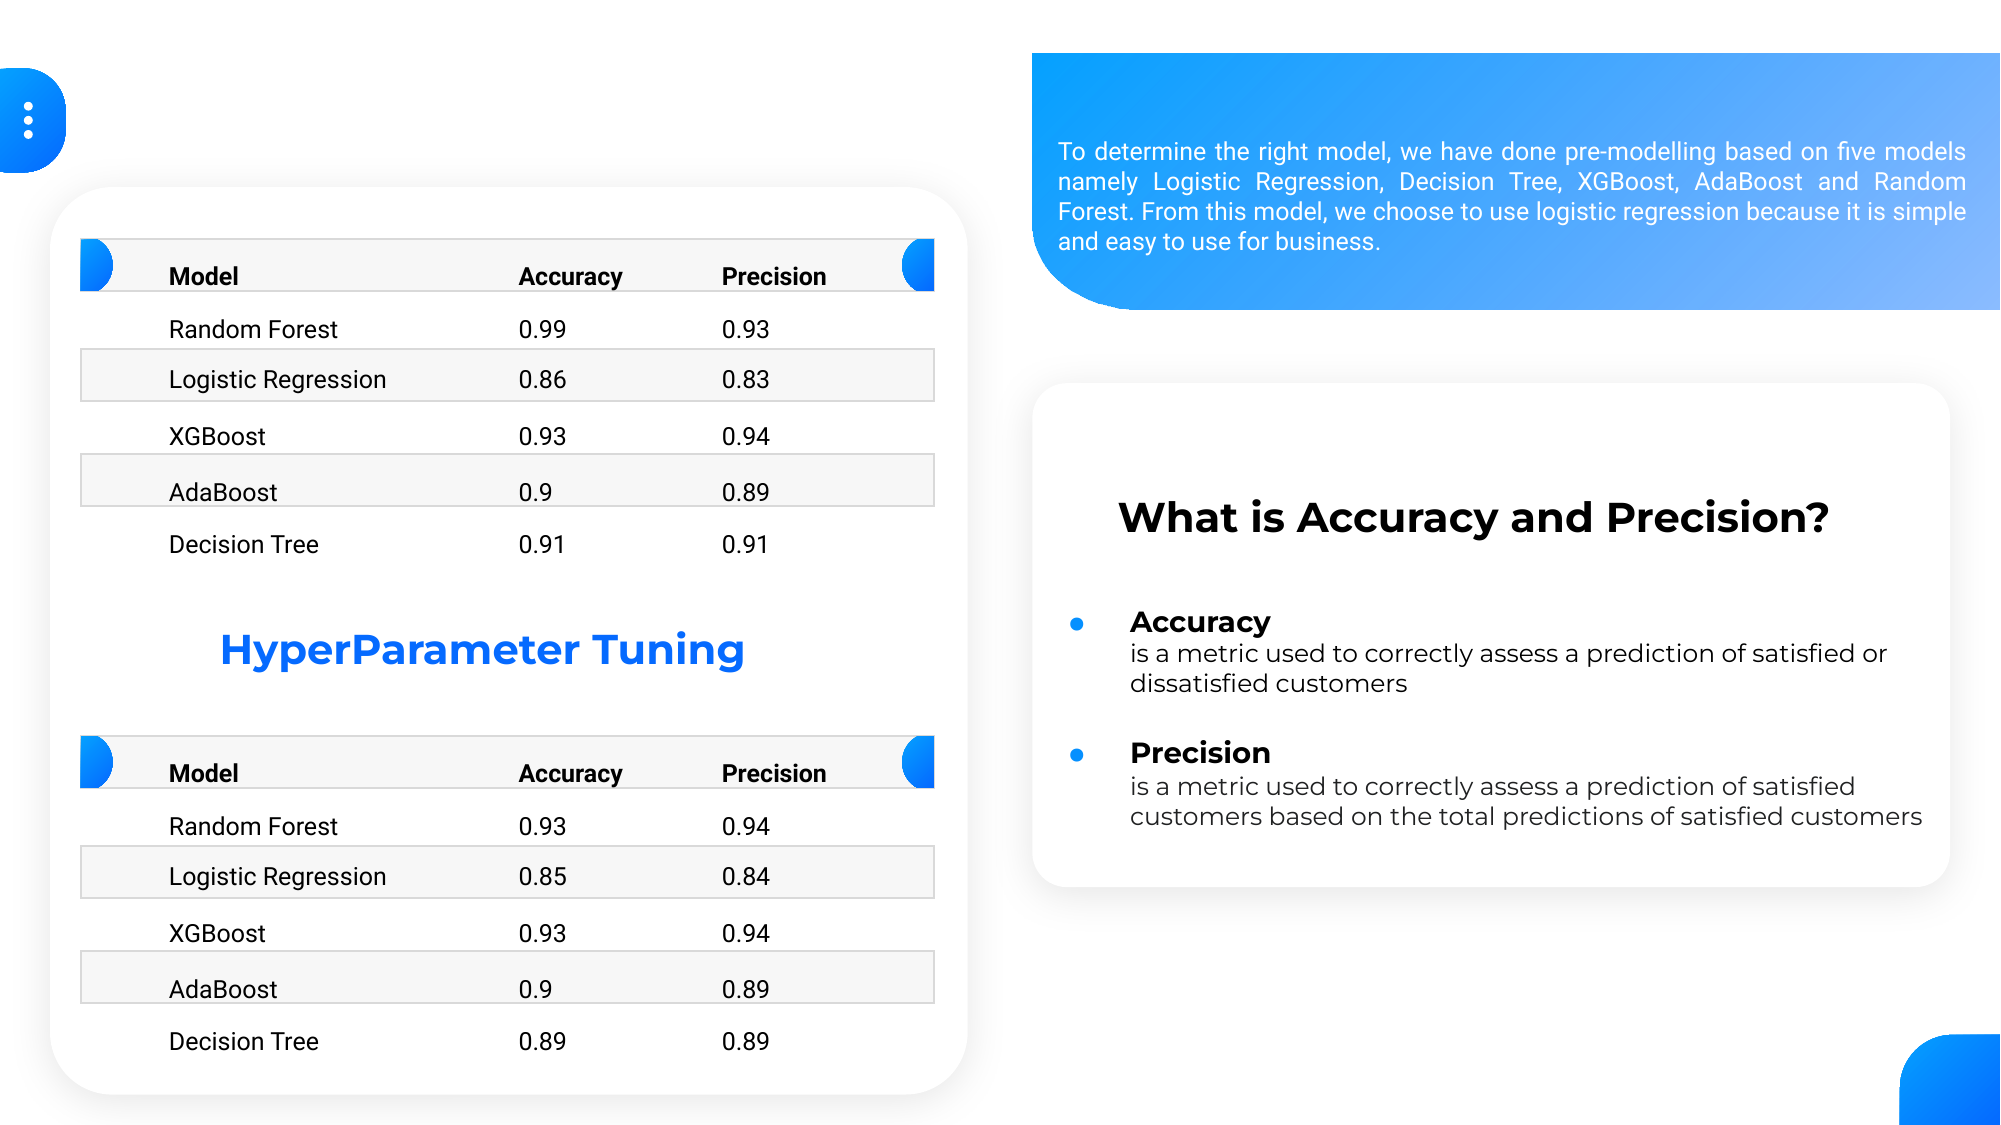

To determine the right model, we have done pre-modelling based on five models namely Logistic Regression, Decision Tree, XGBoost, AdaBoost and Random Forest. From this model, we choose to use logistic regression because it is simple and easy to use for business.

Model
Accuracy
Precision

Random Forest
0.99
0.93
Logistic Regression
0.86
0.83

XGBoost
0.93

0.94

AdaBoost
0.9
0.89
Decision Tree
0.91
0.91

What is Accuracy and Precision?
.
Accuracy
is a metric used to correctly assess a prediction of satisfied or dissatisfied customers
.
Precision
is a metric used to correctly assess a prediction of satisfied customers based on the total predictions of satisfied customers
HyperParameter Tuning
Model
Accuracy
Precision

Random Forest
0.93
0.94
Logistic Regression
0.85
0.84

XGBoost
0.93

0.94

AdaBoost
0.9
0.89
Decision Tree
0.89
0.89